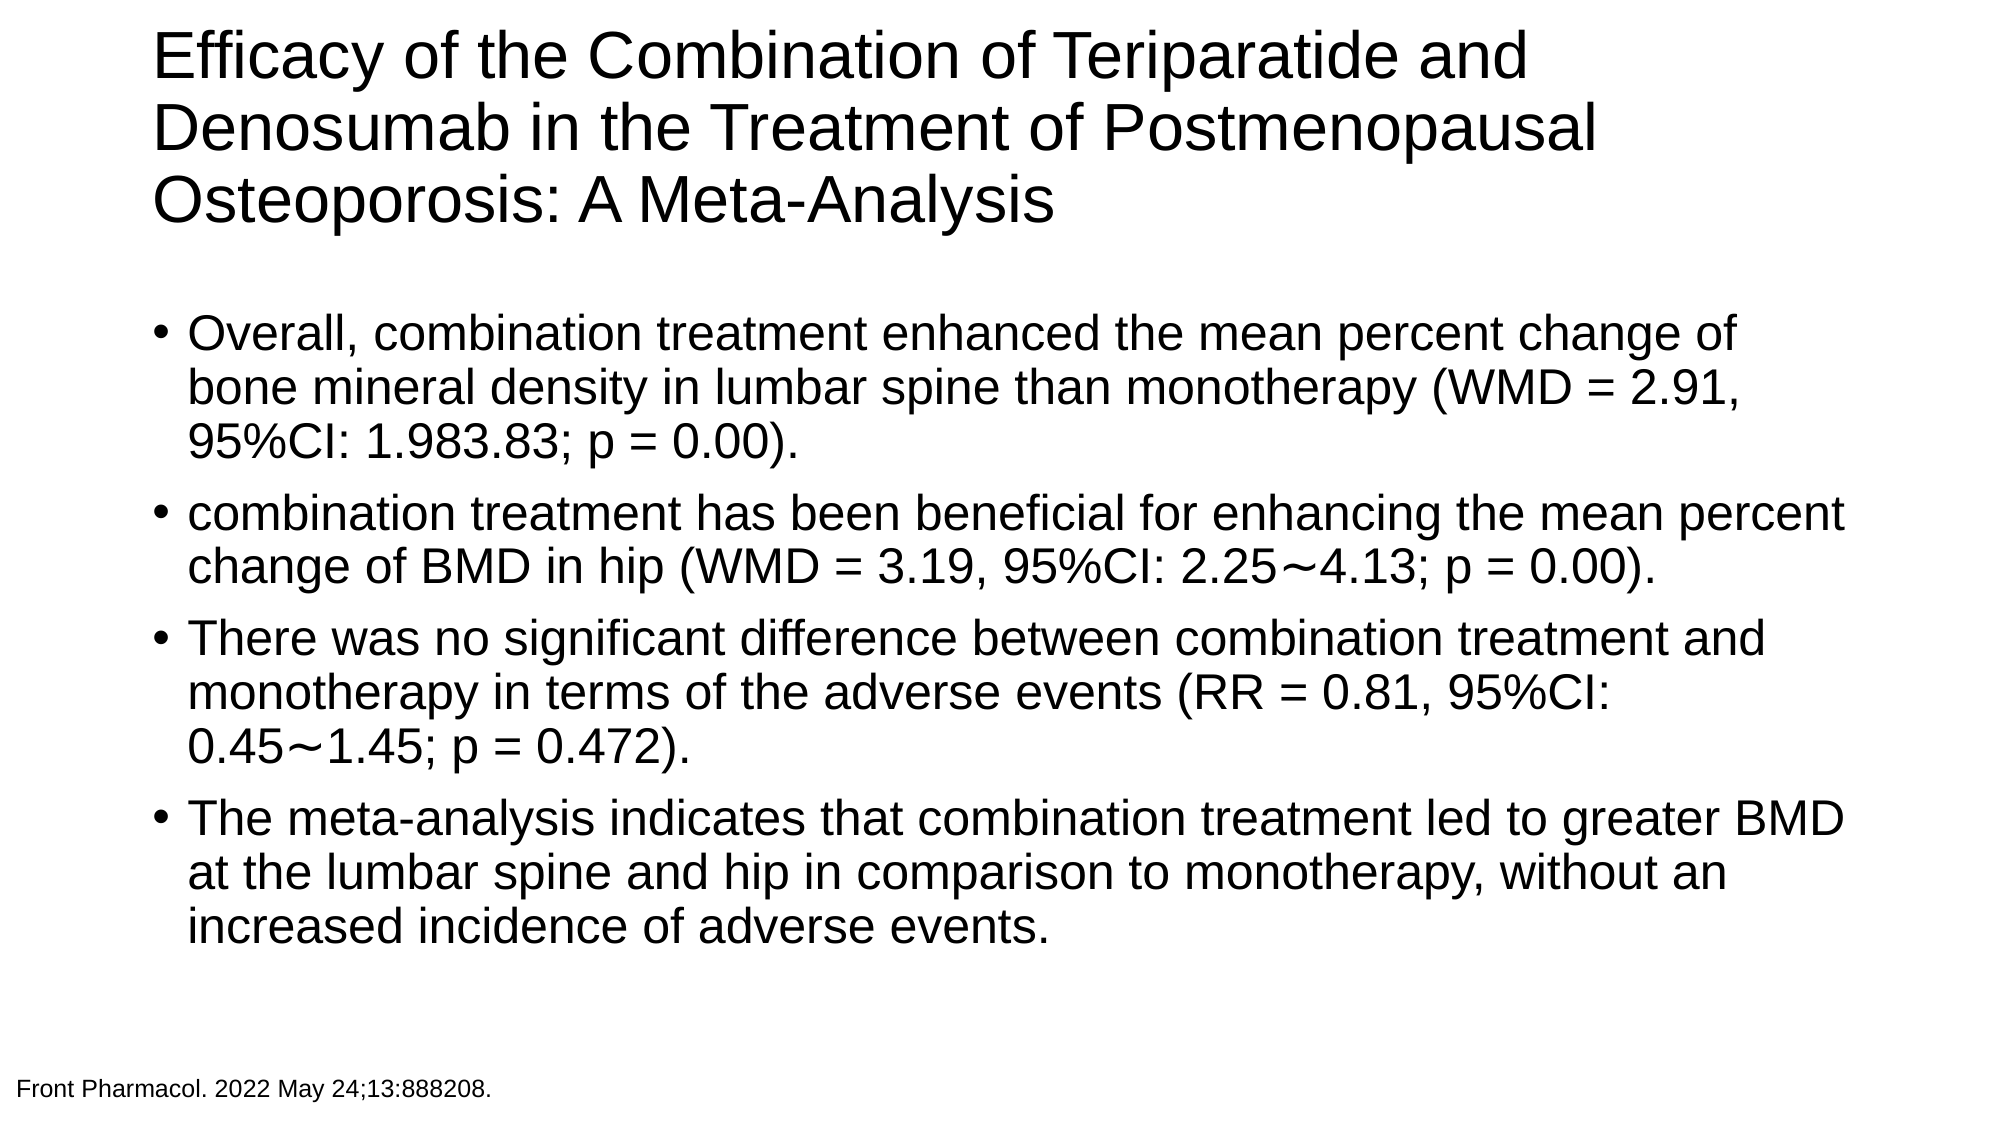

# Efficacy of the Combination of Teriparatide and Denosumab in the Treatment of Postmenopausal Osteoporosis: A Meta-Analysis
Overall, combination treatment enhanced the mean percent change of bone mineral density in lumbar spine than monotherapy (WMD = 2.91, 95%CI: 1.983.83; p = 0.00).
combination treatment has been beneficial for enhancing the mean percent change of BMD in hip (WMD = 3.19, 95%CI: 2.25∼4.13; p = 0.00).
There was no significant difference between combination treatment and monotherapy in terms of the adverse events (RR = 0.81, 95%CI: 0.45∼1.45; p = 0.472).
The meta-analysis indicates that combination treatment led to greater BMD at the lumbar spine and hip in comparison to monotherapy, without an increased incidence of adverse events.
Front Pharmacol. 2022 May 24;13:888208.